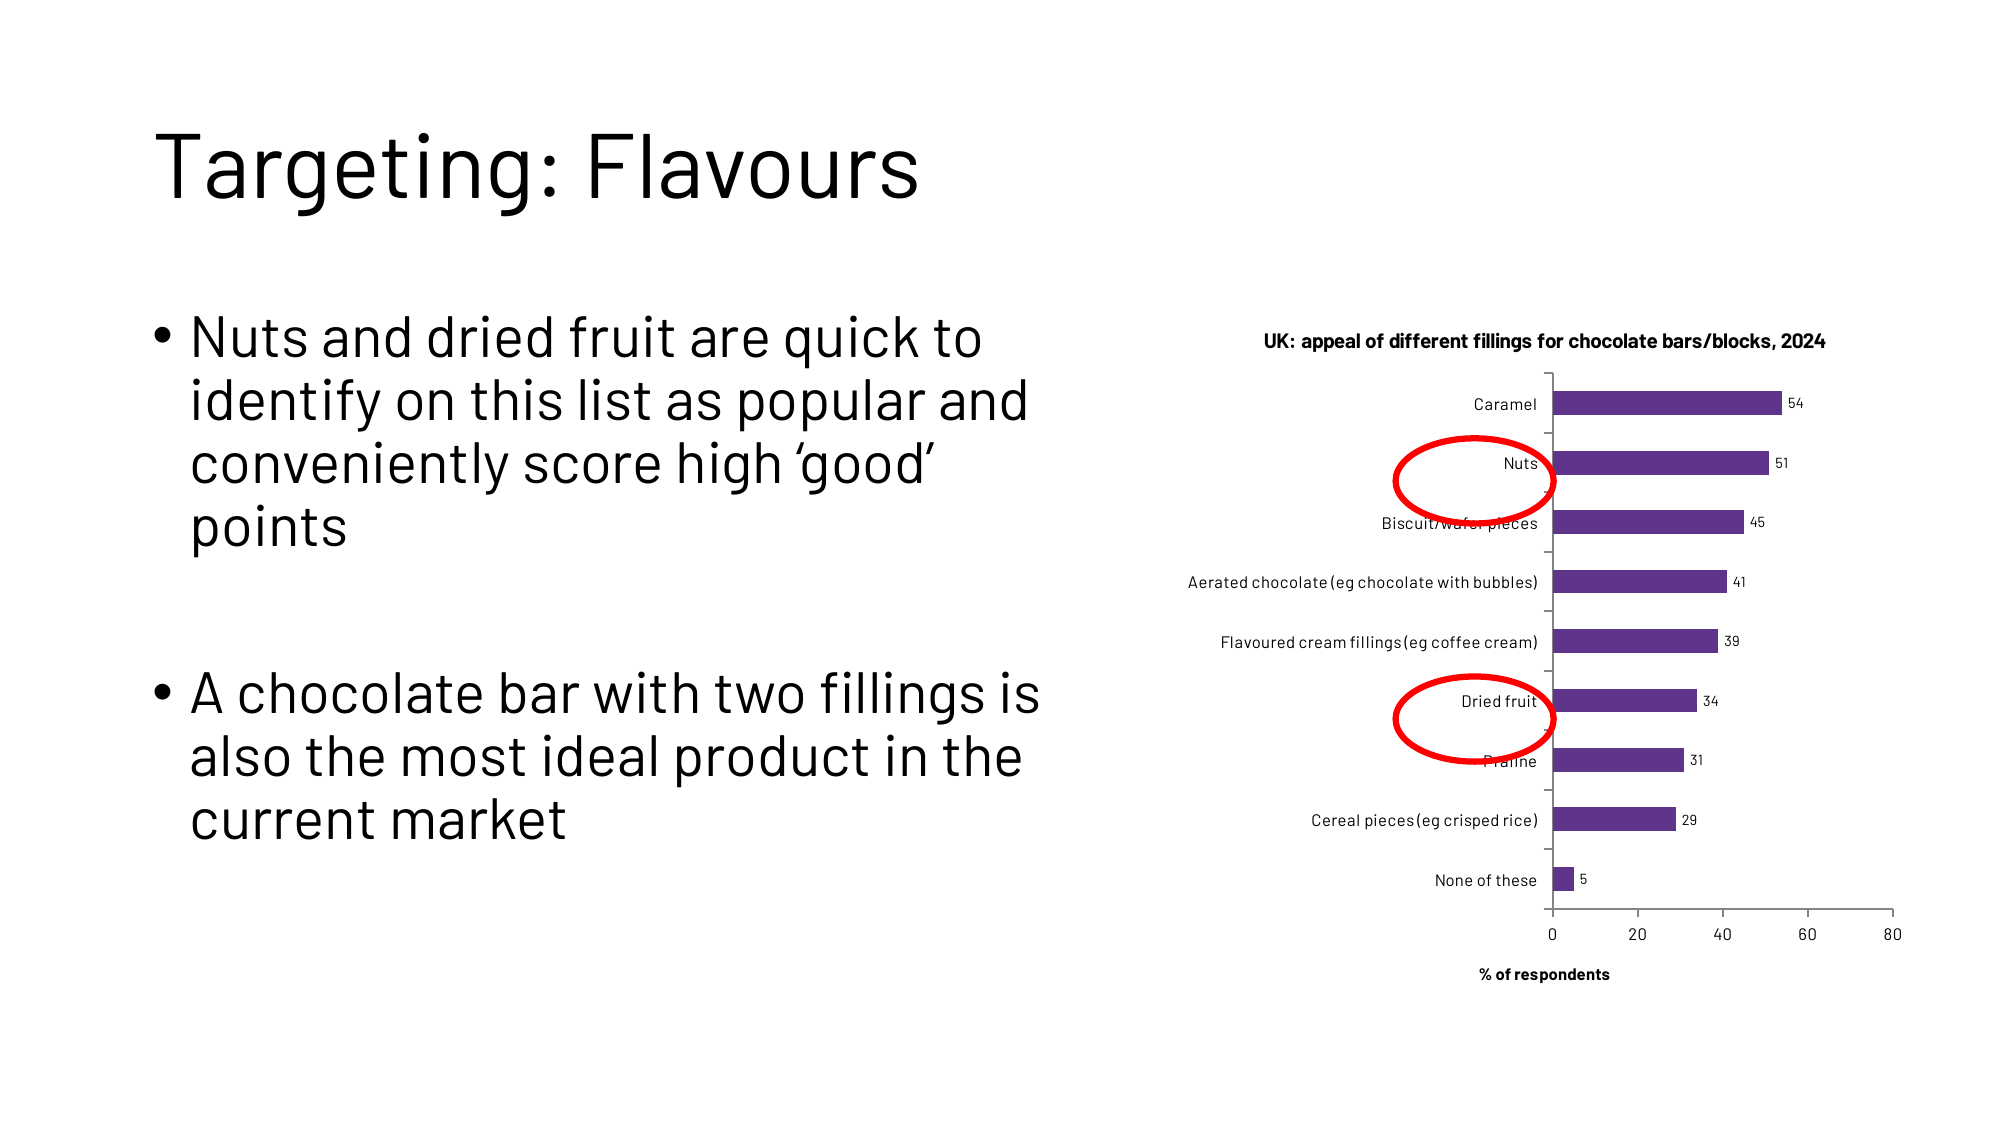

# Targeting: Flavours
Nuts and dried fruit are quick to identify on this list as popular and conveniently score high ‘good’ points

A chocolate bar with two fillings is also the most ideal product in the current market

### Chart: UK: appeal of different fillings for chocolate bars/blocks, 2024

| Category | % |
|---|---|
| Caramel | 54.0 |
| Nuts | 51.0 |
| Biscuit/wafer pieces | 45.0 |
| Aerated chocolate (eg chocolate with bubbles) | 41.0 |
| Flavoured cream fillings (eg coffee cream) | 39.0 |
| Dried fruit | 34.0 |
| Praline | 31.0 |
| Cereal pieces (eg crisped rice) | 29.0 |
| None of these | 5.0 |